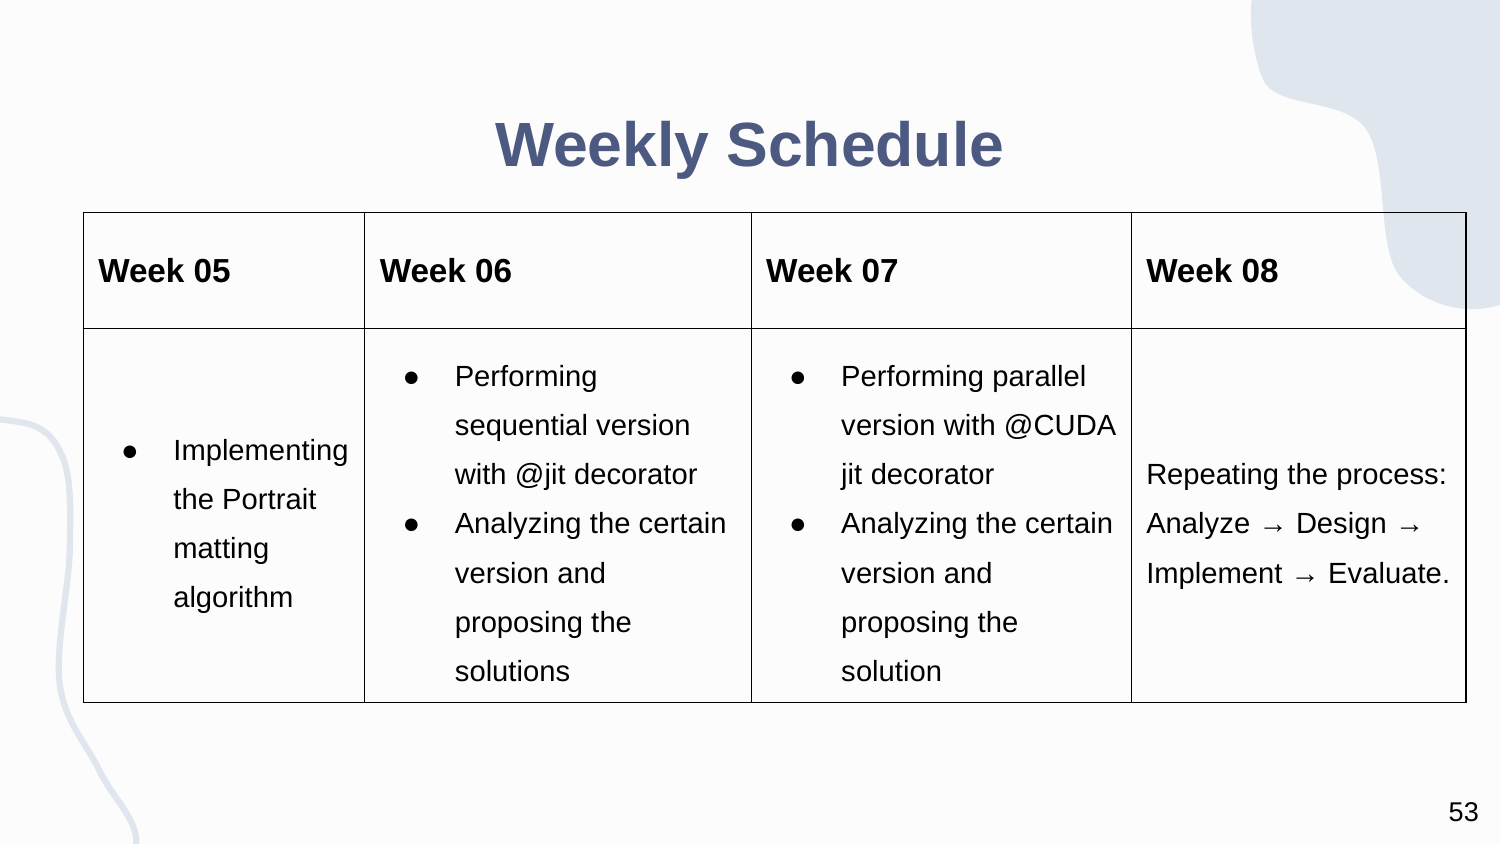

# Weekly Schedule
| Week 05 | Week 06 | Week 07 | Week 08 |
| --- | --- | --- | --- |
| Implementing the Portrait matting algorithm | Performing sequential version with @jit decorator Analyzing the certain version and proposing the solutions | Performing parallel version with @CUDA jit decorator Analyzing the certain version and proposing the solution | Repeating the process: Analyze → Design → Implement → Evaluate. |
53